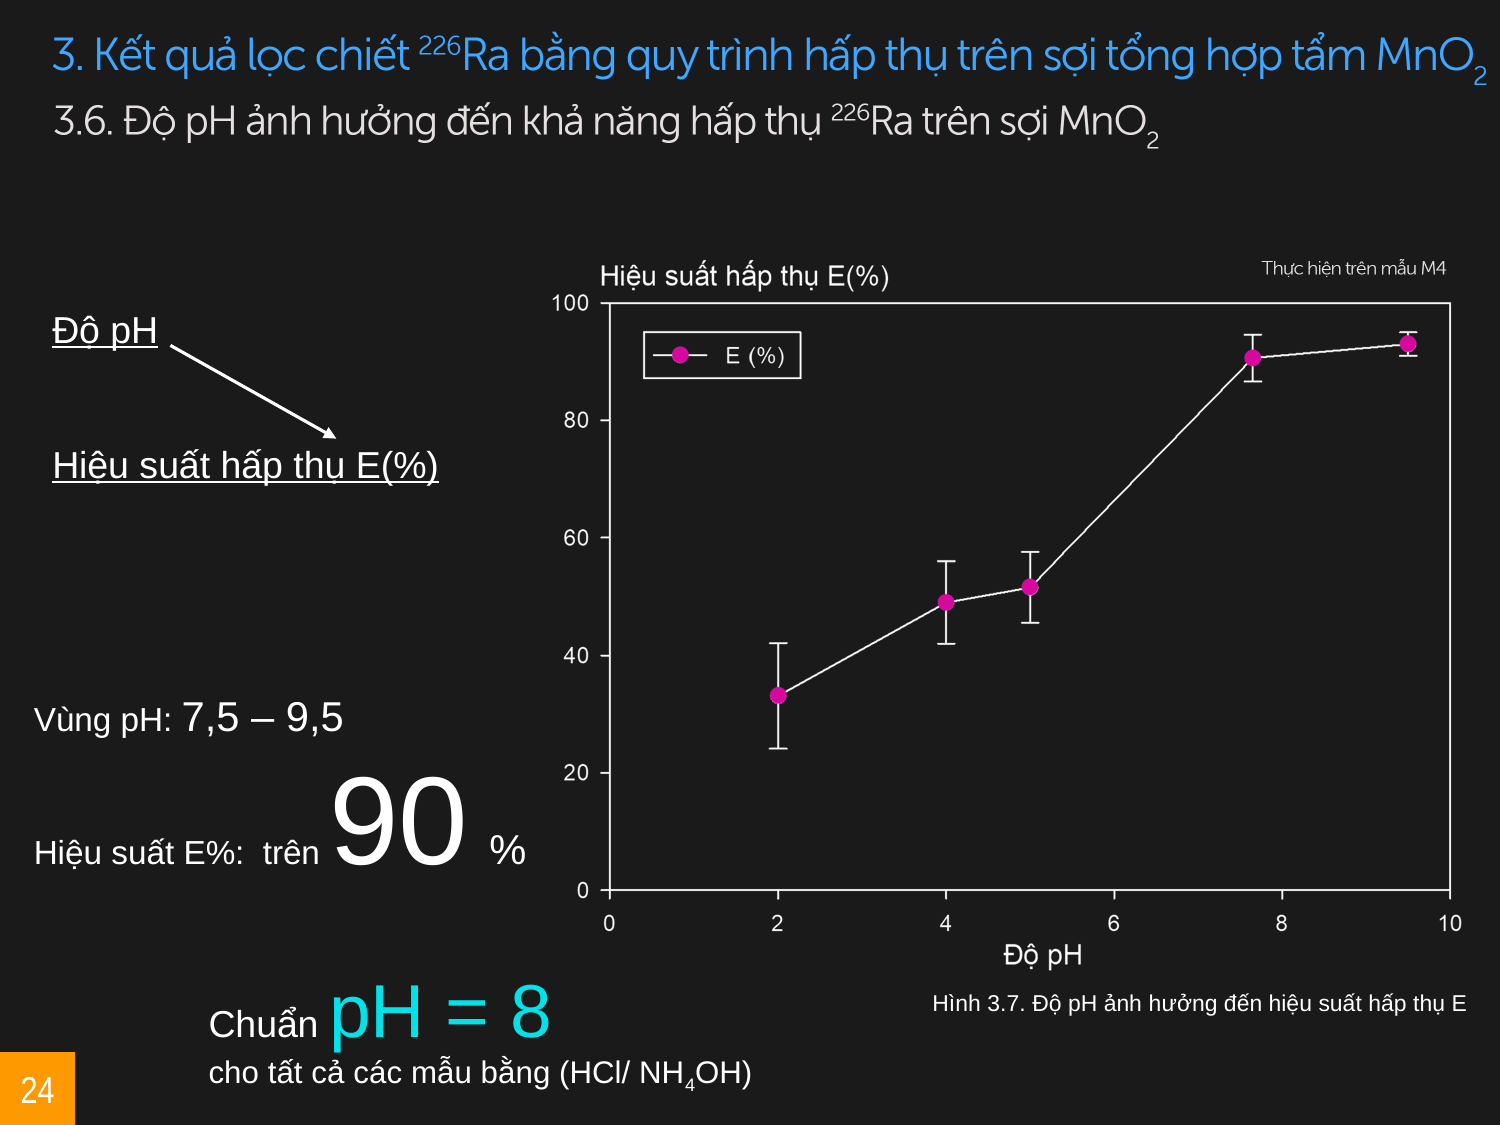

Độ pH

Hiệu suất hấp thụ E(%)

Vùng pH: 7,5 – 9,5
Hiệu suất E%:  trên 90 %
Chuẩn pH = 8
cho tất cả các mẫu bằng (HCl/ NH4OH)
Hình 3.7. Độ pH ảnh hưởng đến hiệu suất hấp thụ E
24